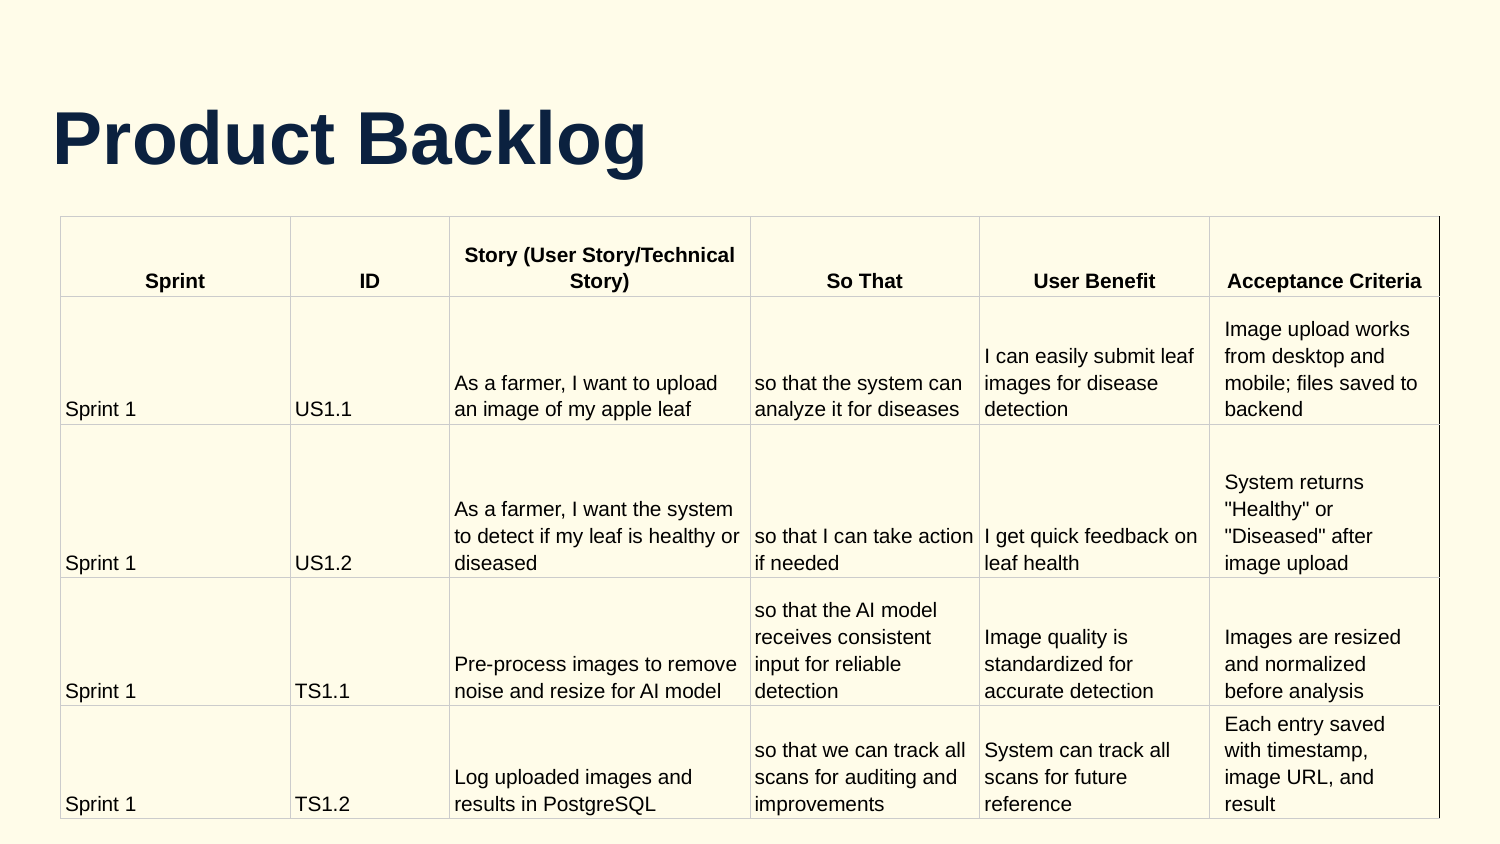

Product Backlog
| Sprint | ID | Story (User Story/Technical Story) | So That | User Benefit | Acceptance Criteria |
| --- | --- | --- | --- | --- | --- |
| Sprint 1 | US1.1 | As a farmer, I want to upload an image of my apple leaf | so that the system can analyze it for diseases | I can easily submit leaf images for disease detection | Image upload works from desktop and mobile; files saved to backend |
| Sprint 1 | US1.2 | As a farmer, I want the system to detect if my leaf is healthy or diseased | so that I can take action if needed | I get quick feedback on leaf health | System returns "Healthy" or "Diseased" after image upload |
| Sprint 1 | TS1.1 | Pre-process images to remove noise and resize for AI model | so that the AI model receives consistent input for reliable detection | Image quality is standardized for accurate detection | Images are resized and normalized before analysis |
| Sprint 1 | TS1.2 | Log uploaded images and results in PostgreSQL | so that we can track all scans for auditing and improvements | System can track all scans for future reference | Each entry saved with timestamp, image URL, and result |